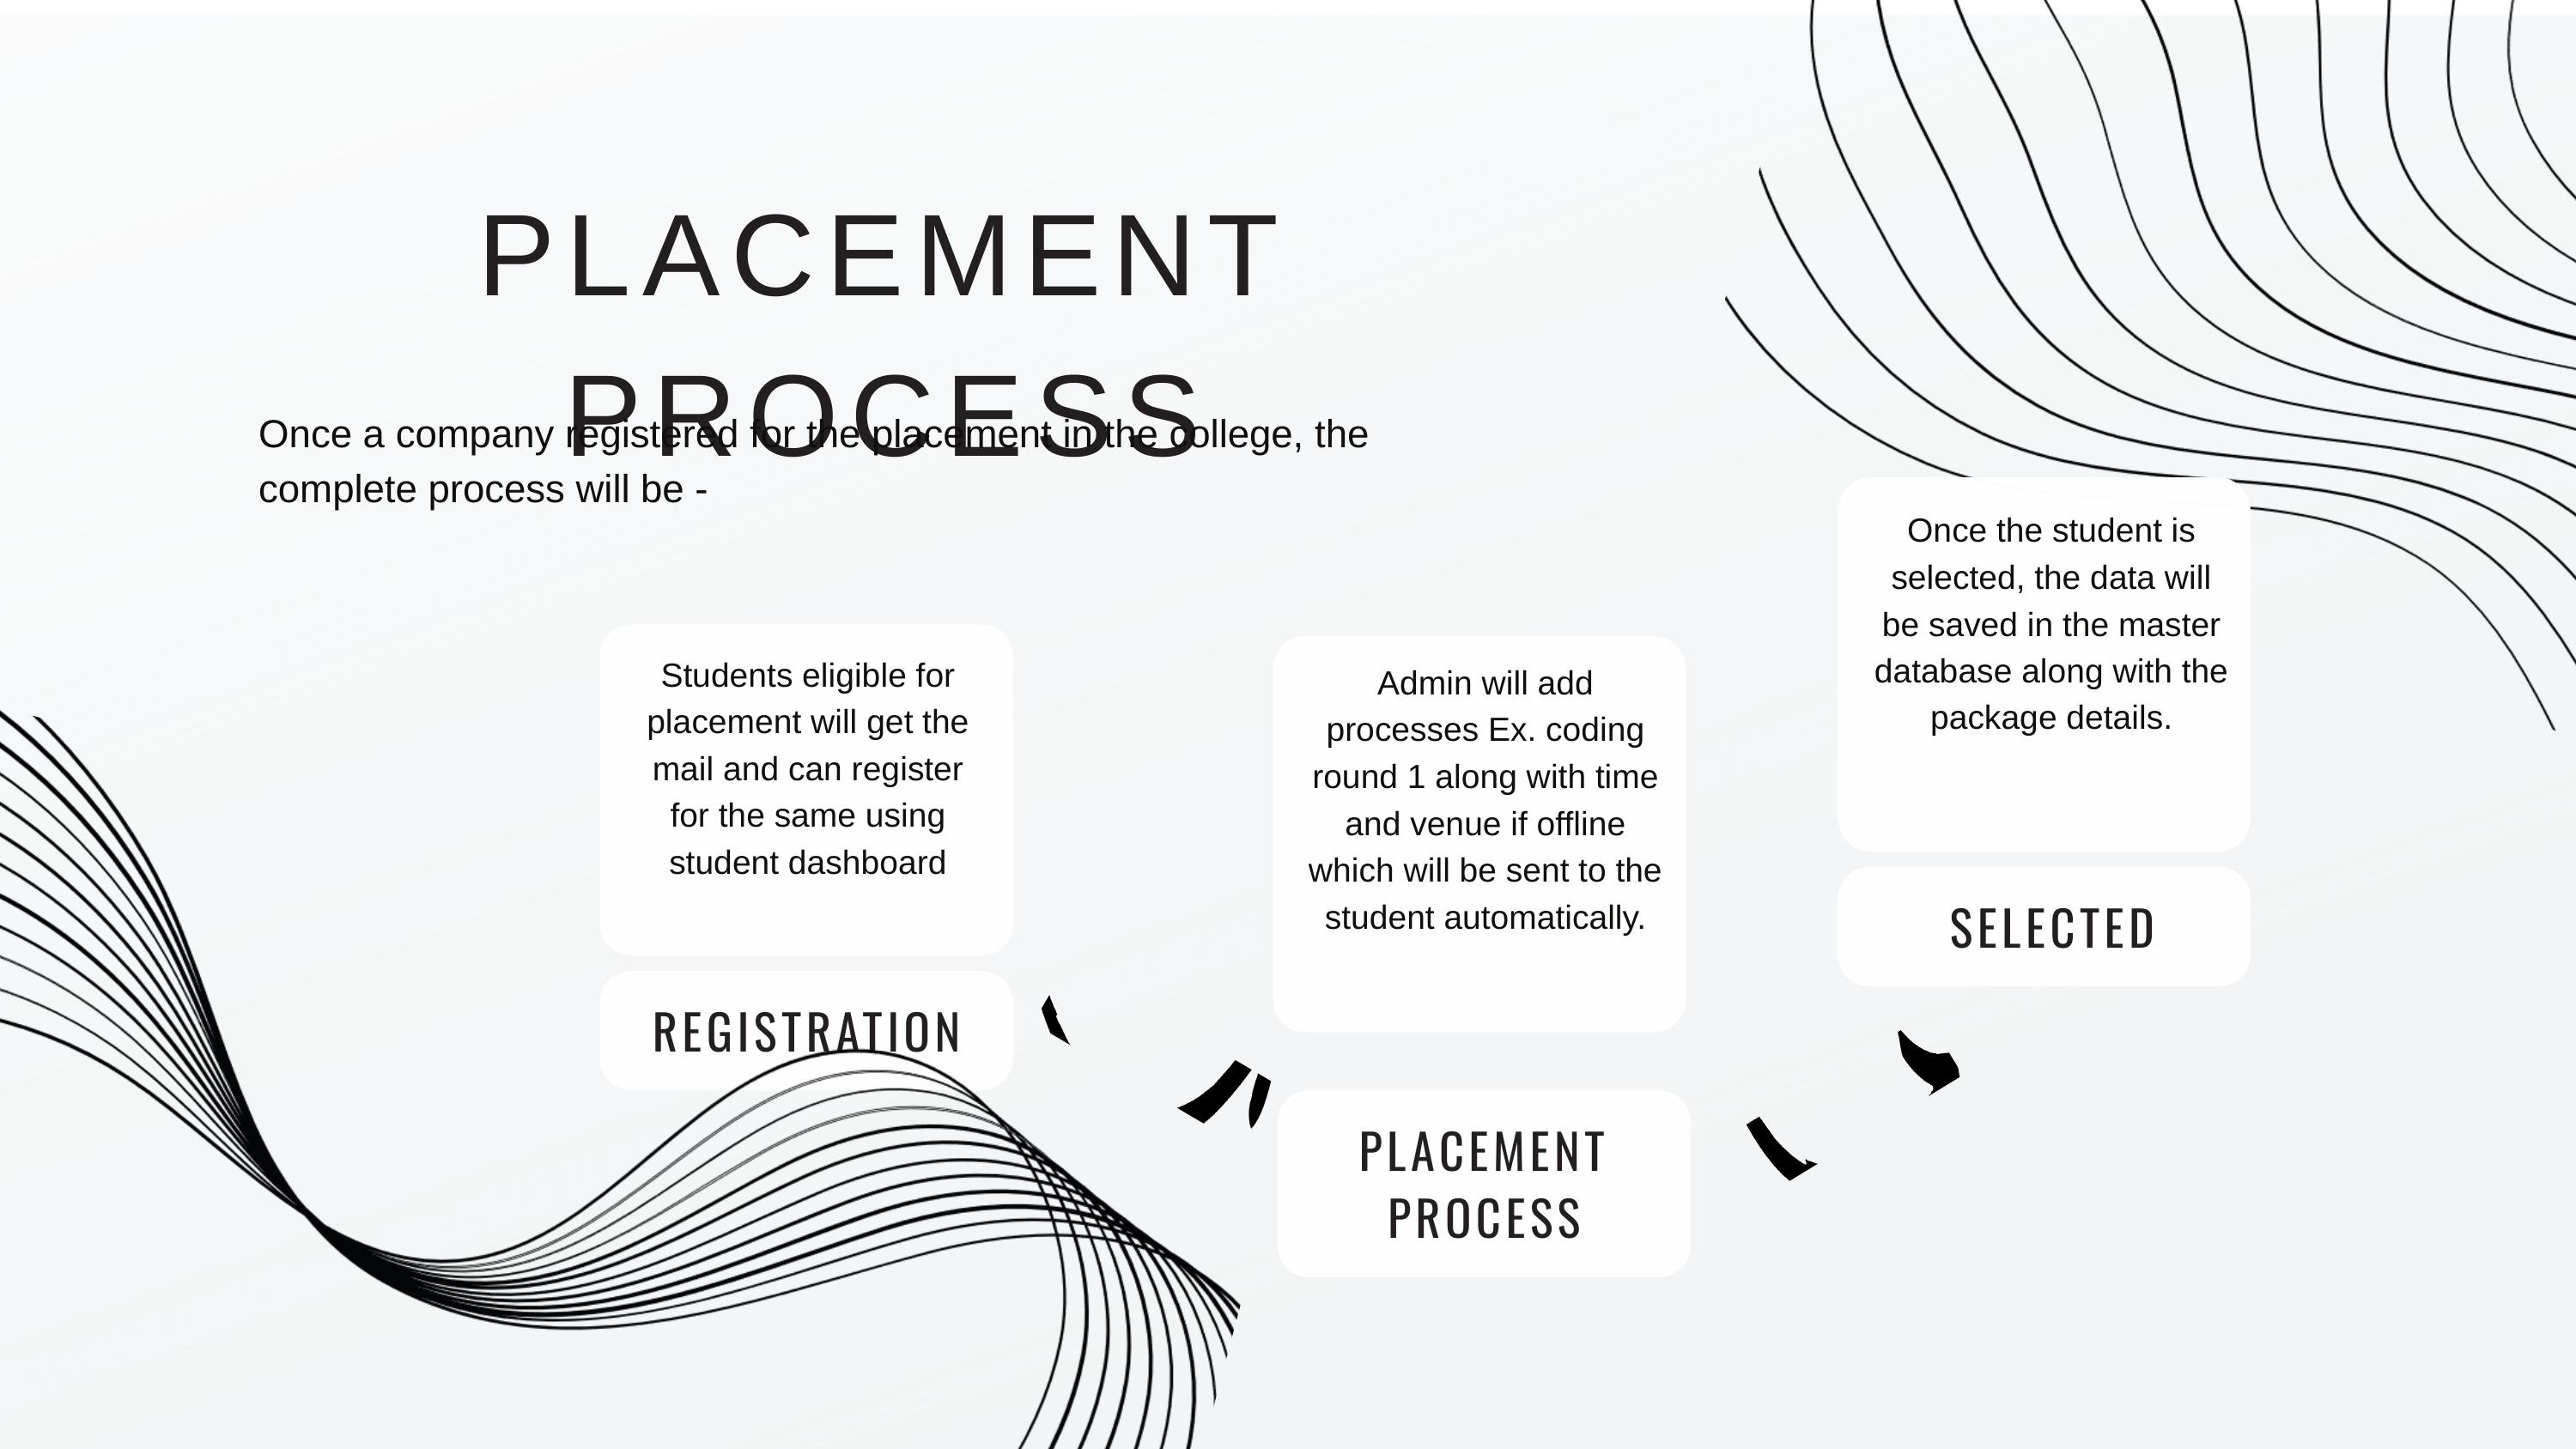

PLACEMENT PROCESS
Once a company registered for the placement in the college, the complete process will be -

Once the student is selected, the data will be saved in the master database along with the package details.

Students eligible for placement will get the mail and can register for the same using student dashboard
Admin will add processes Ex. coding round 1 along with time and venue if offline which will be sent to the student automatically.

 SELECTED

REGISTRATION

PLACEMENT PROCESS